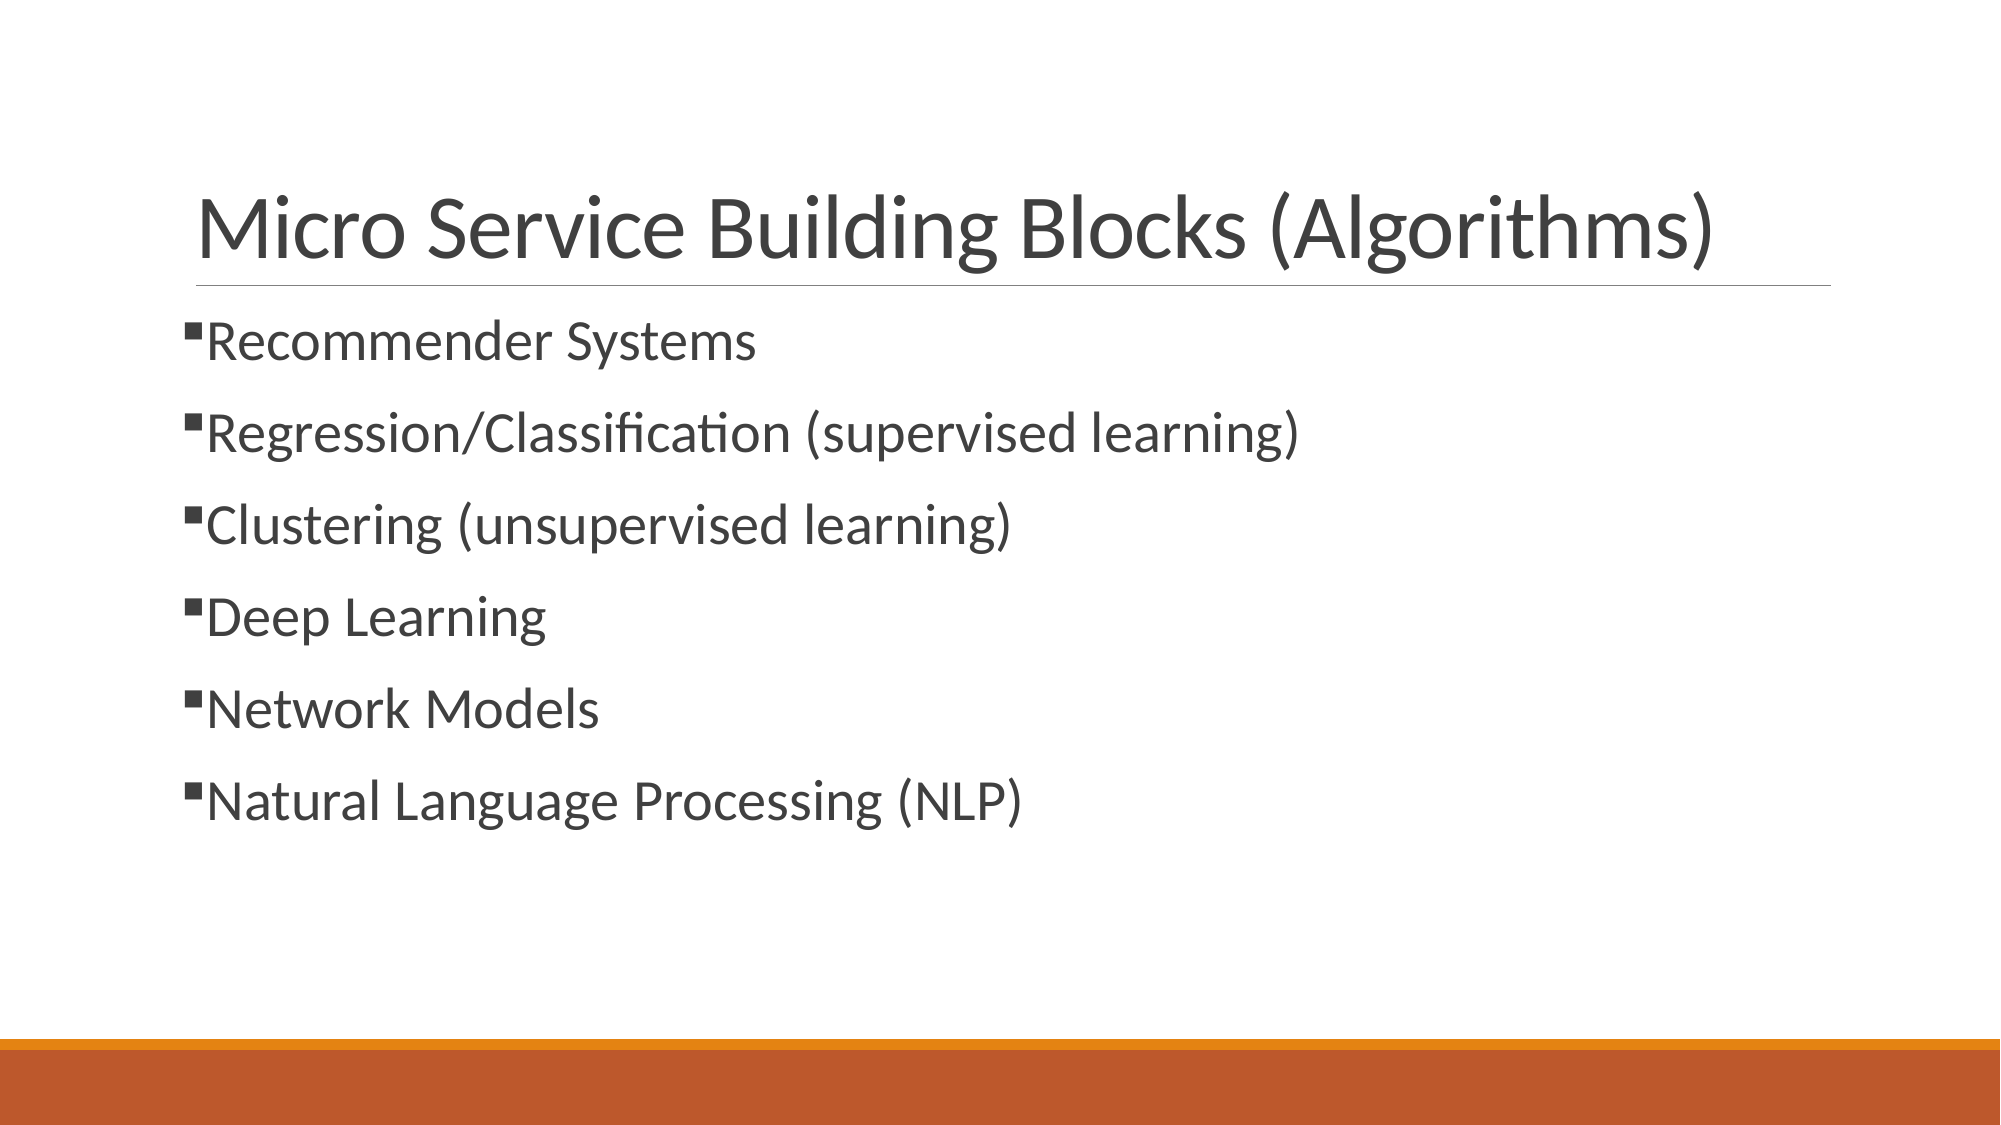

# Micro Service Building Blocks (Algorithms)
Recommender Systems
Regression/Classification (supervised learning)
Clustering (unsupervised learning)
Deep Learning
Network Models
Natural Language Processing (NLP)